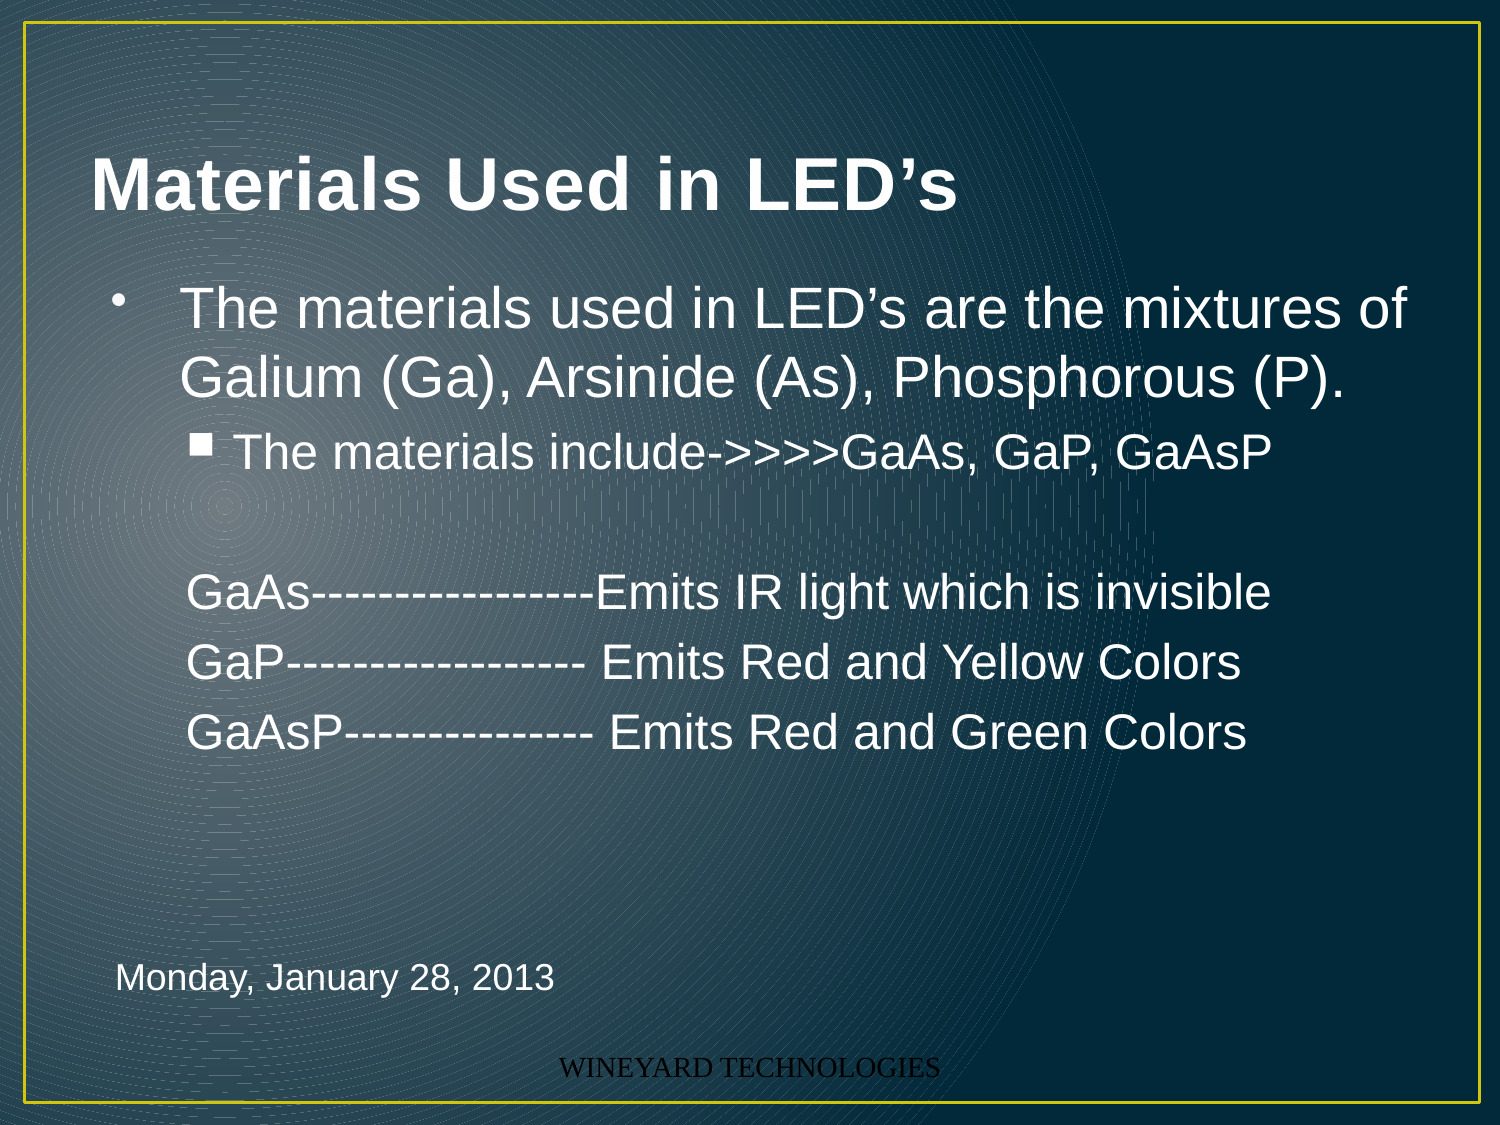

# Materials Used in LED’s
The materials used in LED’s are the mixtures of Galium (Ga), Arsinide (As), Phosphorous (P).
The materials include->>>>GaAs, GaP, GaAsP

GaAs-----------------Emits IR light which is invisible
GaP------------------ Emits Red and Yellow Colors
GaAsP--------------- Emits Red and Green Colors

Monday, January 28, 2013
WINEYARD TECHNOLOGIES